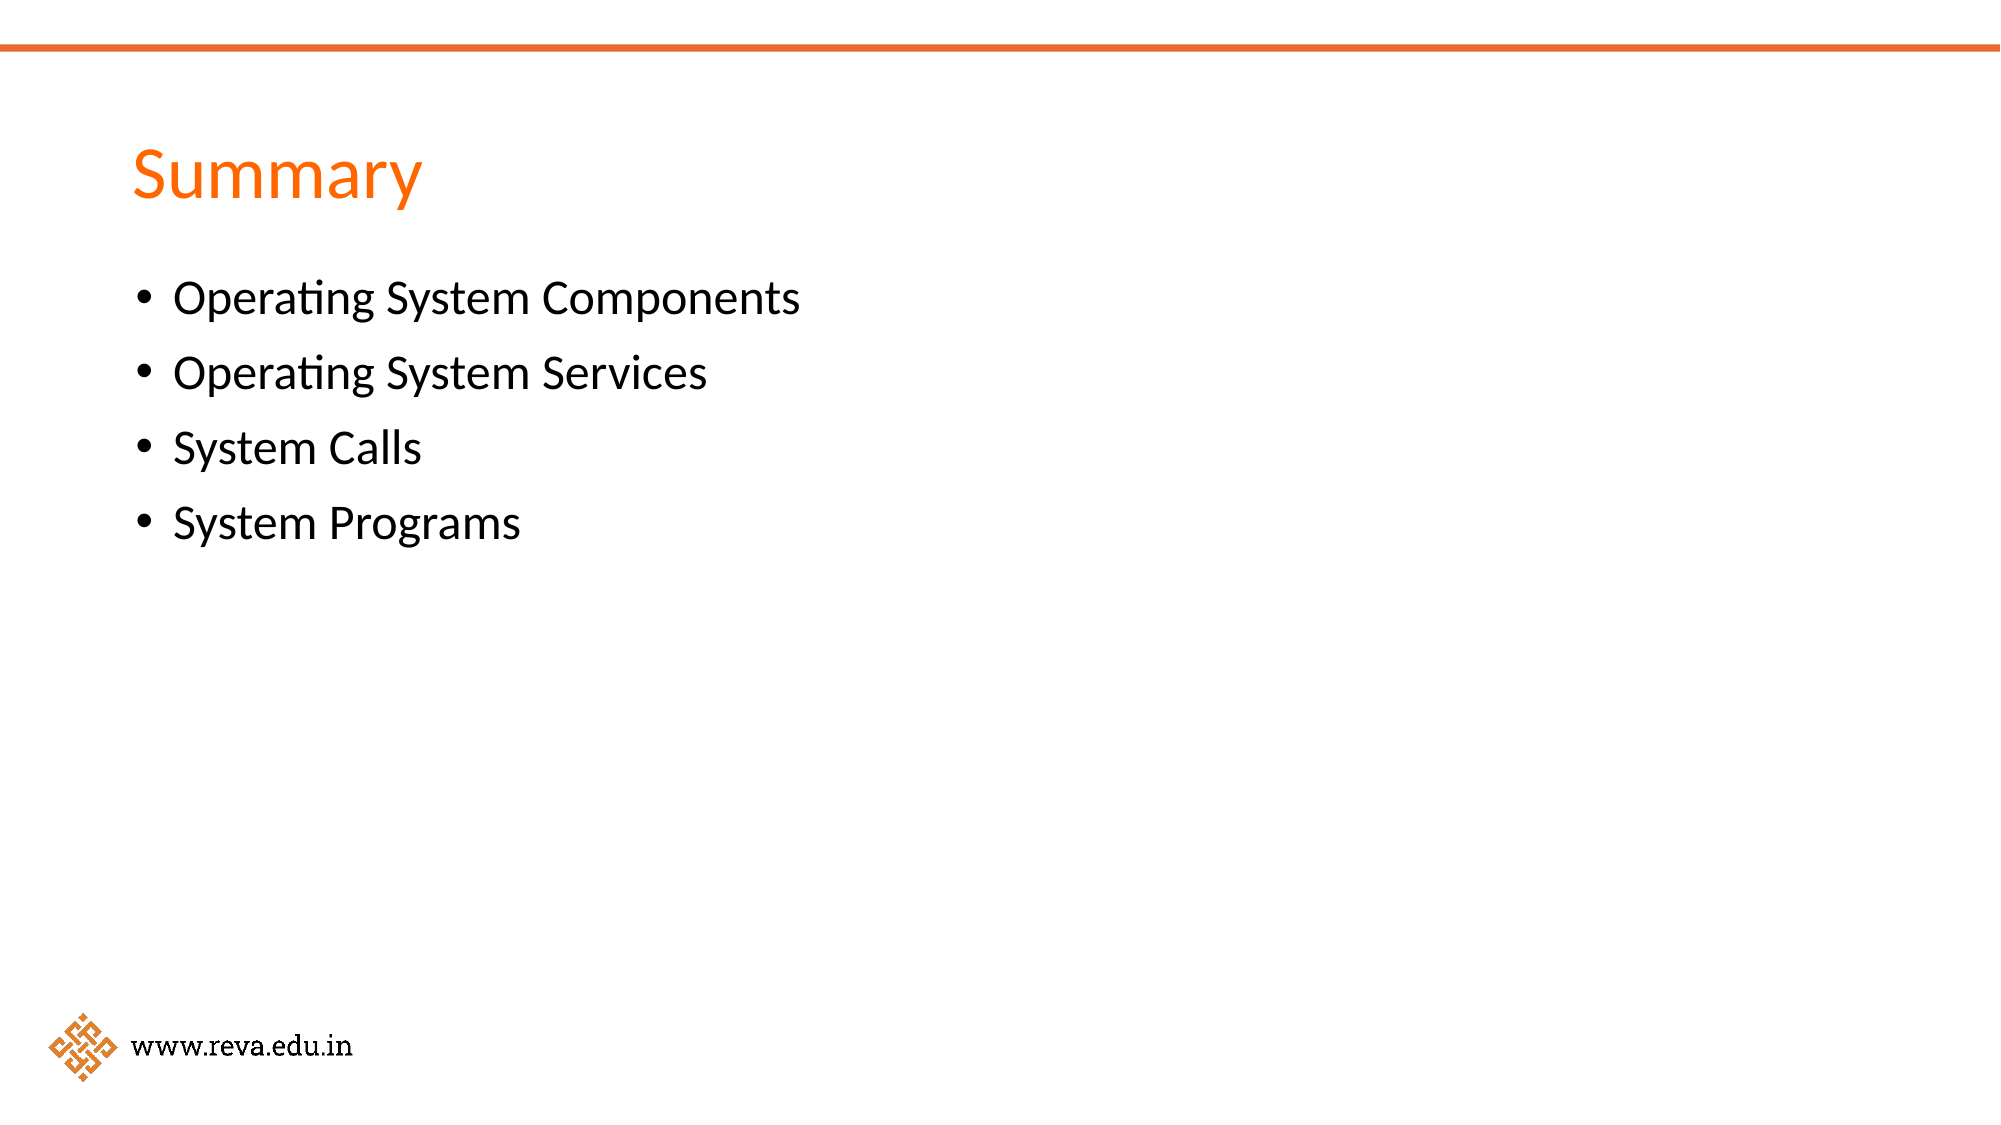

Summary

Operating System Components
Operating System Services
System Calls
System Programs